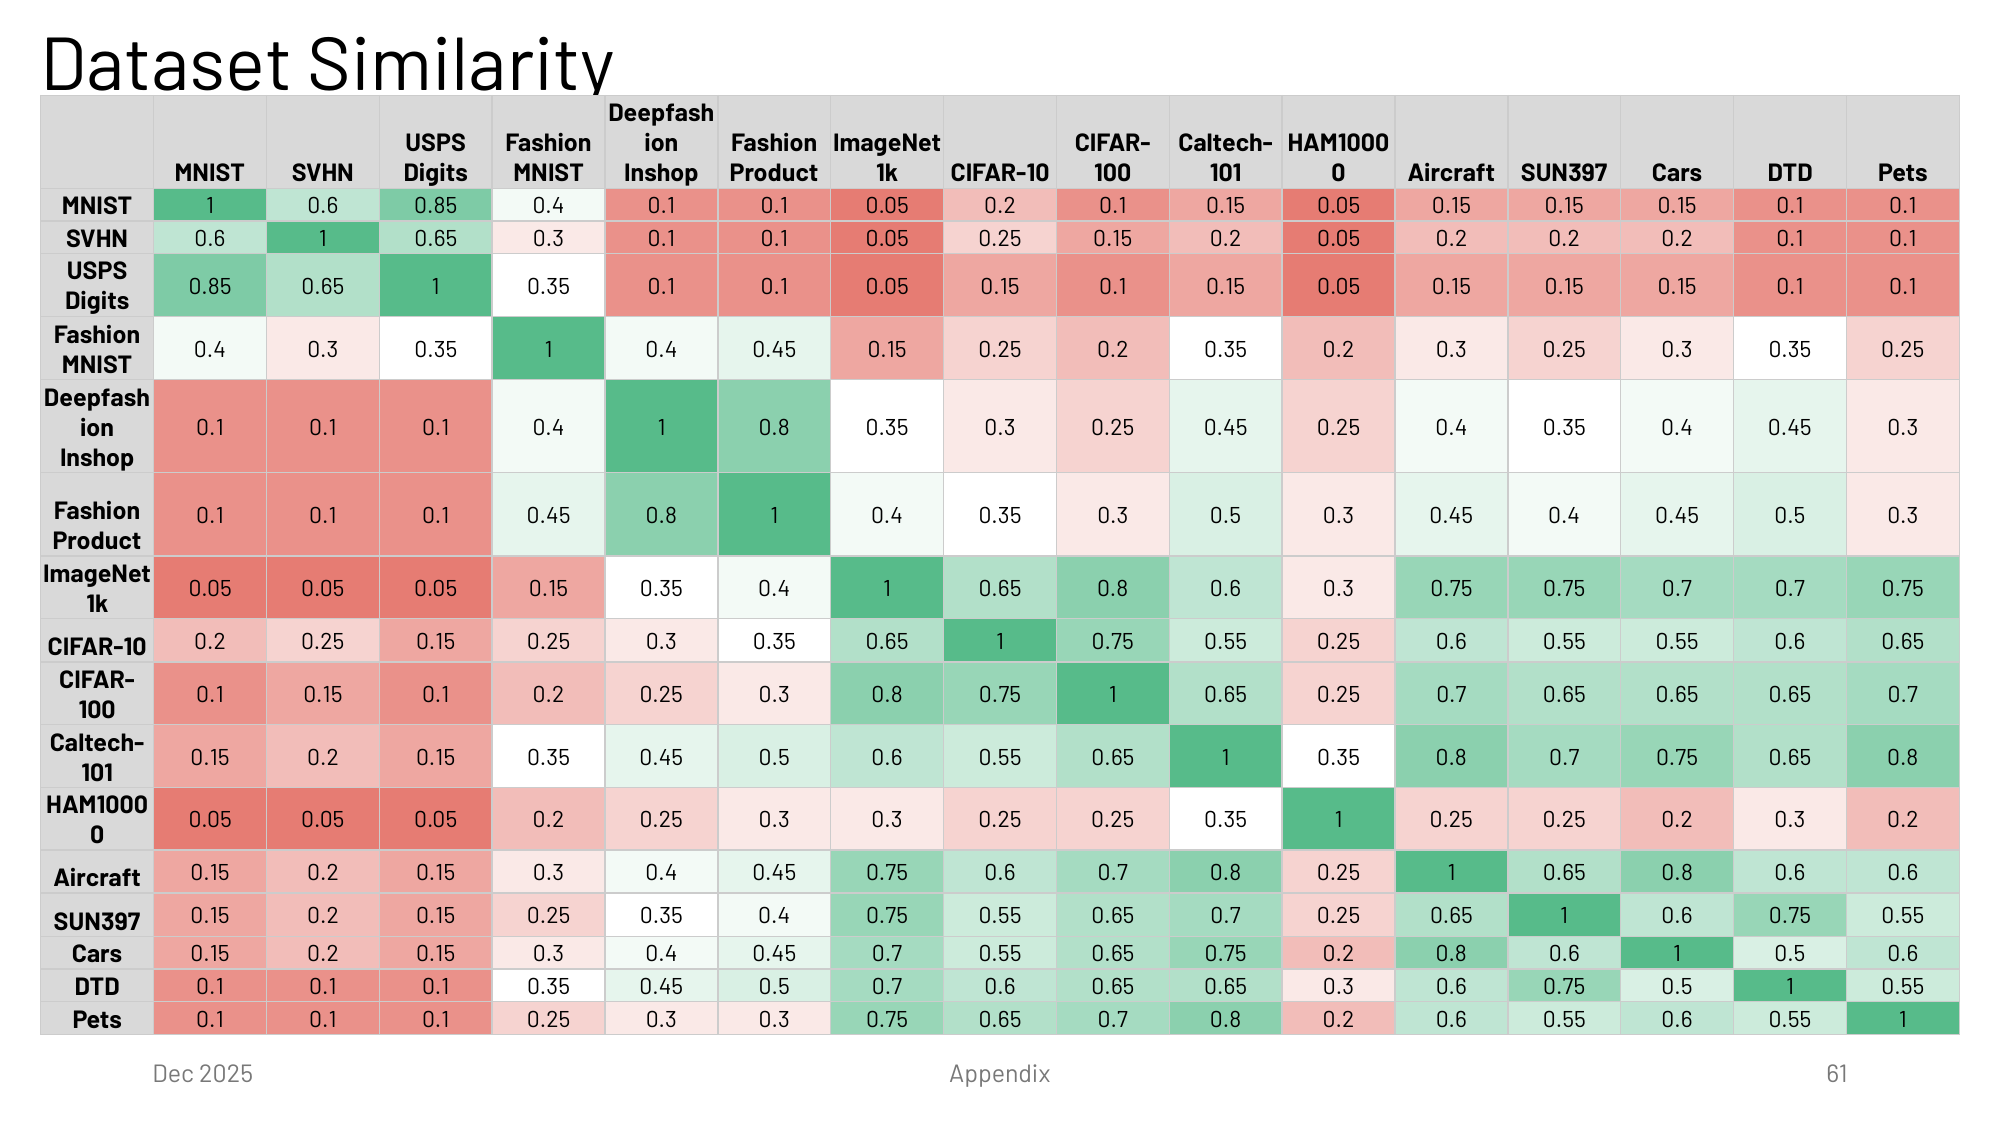

# Dataset Similarity
|  | MNIST | SVHN | USPS Digits | Fashion MNIST | Deepfashion Inshop | Fashion Product | ImageNet 1k | CIFAR-10 | CIFAR-100 | Caltech-101 | HAM10000 | Aircraft | SUN397 | Cars | DTD | Pets |
| --- | --- | --- | --- | --- | --- | --- | --- | --- | --- | --- | --- | --- | --- | --- | --- | --- |
| MNIST | 1 | 0.6 | 0.85 | 0.4 | 0.1 | 0.1 | 0.05 | 0.2 | 0.1 | 0.15 | 0.05 | 0.15 | 0.15 | 0.15 | 0.1 | 0.1 |
| SVHN | 0.6 | 1 | 0.65 | 0.3 | 0.1 | 0.1 | 0.05 | 0.25 | 0.15 | 0.2 | 0.05 | 0.2 | 0.2 | 0.2 | 0.1 | 0.1 |
| USPS Digits | 0.85 | 0.65 | 1 | 0.35 | 0.1 | 0.1 | 0.05 | 0.15 | 0.1 | 0.15 | 0.05 | 0.15 | 0.15 | 0.15 | 0.1 | 0.1 |
| Fashion MNIST | 0.4 | 0.3 | 0.35 | 1 | 0.4 | 0.45 | 0.15 | 0.25 | 0.2 | 0.35 | 0.2 | 0.3 | 0.25 | 0.3 | 0.35 | 0.25 |
| Deepfashion Inshop | 0.1 | 0.1 | 0.1 | 0.4 | 1 | 0.8 | 0.35 | 0.3 | 0.25 | 0.45 | 0.25 | 0.4 | 0.35 | 0.4 | 0.45 | 0.3 |
| Fashion Product | 0.1 | 0.1 | 0.1 | 0.45 | 0.8 | 1 | 0.4 | 0.35 | 0.3 | 0.5 | 0.3 | 0.45 | 0.4 | 0.45 | 0.5 | 0.3 |
| ImageNet 1k | 0.05 | 0.05 | 0.05 | 0.15 | 0.35 | 0.4 | 1 | 0.65 | 0.8 | 0.6 | 0.3 | 0.75 | 0.75 | 0.7 | 0.7 | 0.75 |
| CIFAR-10 | 0.2 | 0.25 | 0.15 | 0.25 | 0.3 | 0.35 | 0.65 | 1 | 0.75 | 0.55 | 0.25 | 0.6 | 0.55 | 0.55 | 0.6 | 0.65 |
| CIFAR-100 | 0.1 | 0.15 | 0.1 | 0.2 | 0.25 | 0.3 | 0.8 | 0.75 | 1 | 0.65 | 0.25 | 0.7 | 0.65 | 0.65 | 0.65 | 0.7 |
| Caltech-101 | 0.15 | 0.2 | 0.15 | 0.35 | 0.45 | 0.5 | 0.6 | 0.55 | 0.65 | 1 | 0.35 | 0.8 | 0.7 | 0.75 | 0.65 | 0.8 |
| HAM10000 | 0.05 | 0.05 | 0.05 | 0.2 | 0.25 | 0.3 | 0.3 | 0.25 | 0.25 | 0.35 | 1 | 0.25 | 0.25 | 0.2 | 0.3 | 0.2 |
| Aircraft | 0.15 | 0.2 | 0.15 | 0.3 | 0.4 | 0.45 | 0.75 | 0.6 | 0.7 | 0.8 | 0.25 | 1 | 0.65 | 0.8 | 0.6 | 0.6 |
| SUN397 | 0.15 | 0.2 | 0.15 | 0.25 | 0.35 | 0.4 | 0.75 | 0.55 | 0.65 | 0.7 | 0.25 | 0.65 | 1 | 0.6 | 0.75 | 0.55 |
| Cars | 0.15 | 0.2 | 0.15 | 0.3 | 0.4 | 0.45 | 0.7 | 0.55 | 0.65 | 0.75 | 0.2 | 0.8 | 0.6 | 1 | 0.5 | 0.6 |
| DTD | 0.1 | 0.1 | 0.1 | 0.35 | 0.45 | 0.5 | 0.7 | 0.6 | 0.65 | 0.65 | 0.3 | 0.6 | 0.75 | 0.5 | 1 | 0.55 |
| Pets | 0.1 | 0.1 | 0.1 | 0.25 | 0.3 | 0.3 | 0.75 | 0.65 | 0.7 | 0.8 | 0.2 | 0.6 | 0.55 | 0.6 | 0.55 | 1 |

Dec 2025
Appendix
61